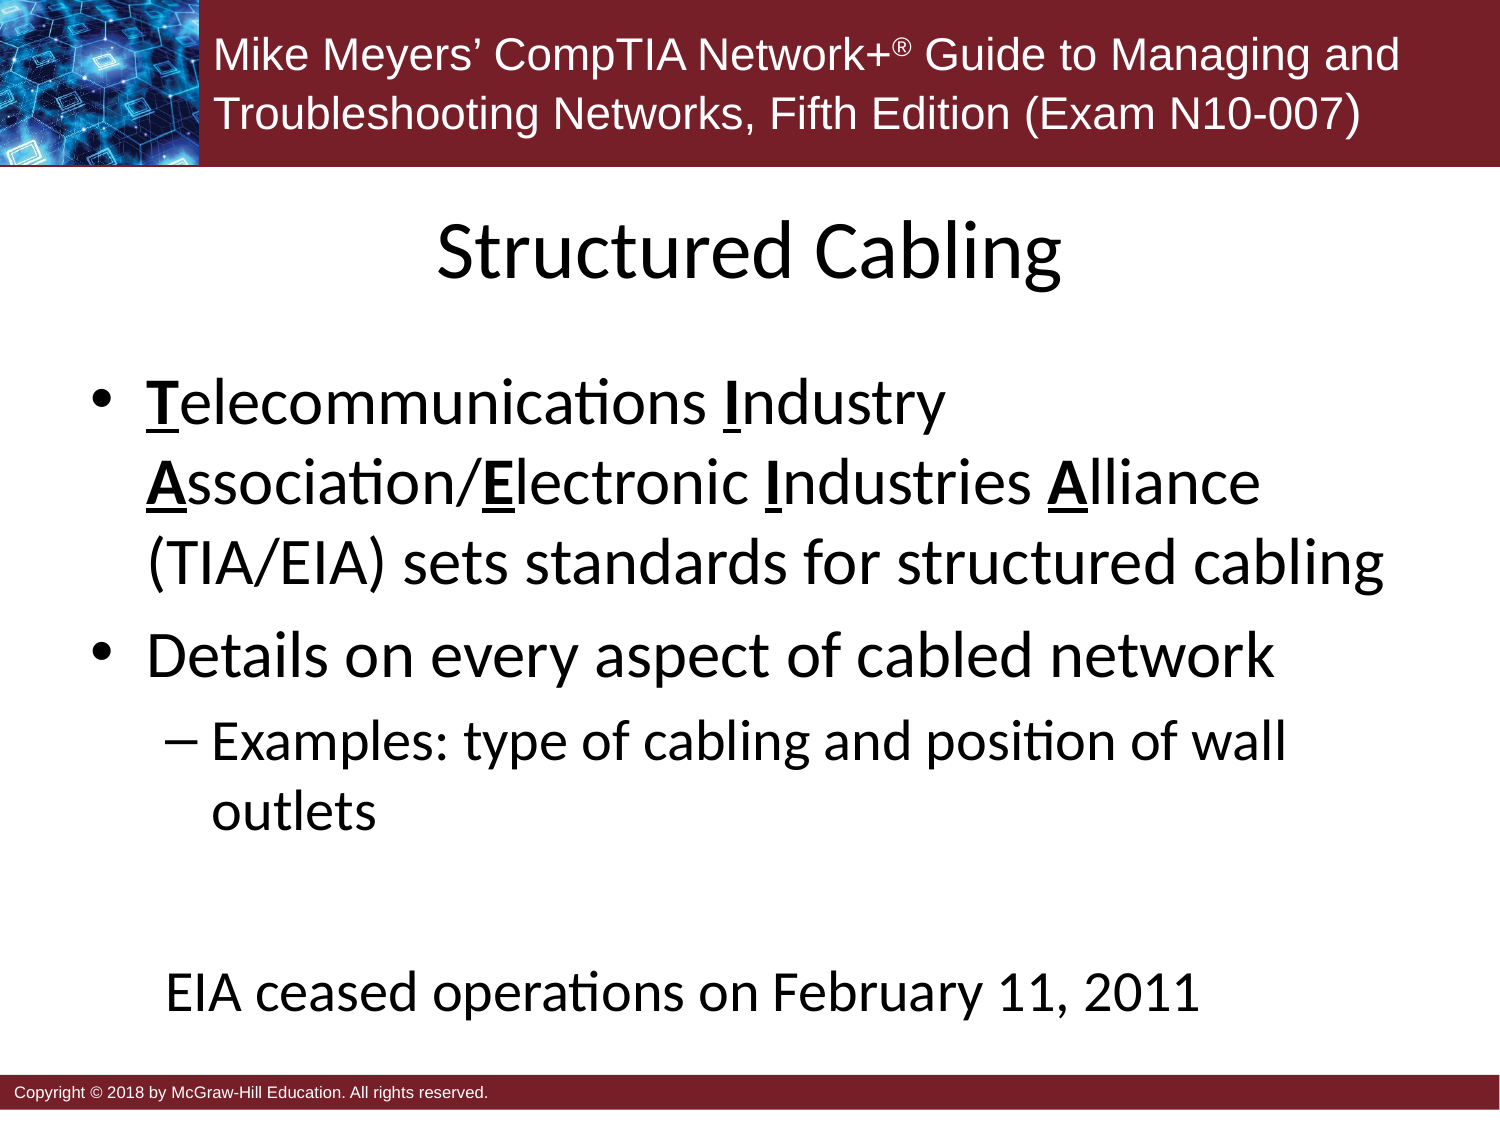

# Structured Cabling
Telecommunications Industry Association/Electronic Industries Alliance (TIA/EIA) sets standards for structured cabling
Details on every aspect of cabled network
Examples: type of cabling and position of wall outlets

EIA ceased operations on February 11, 2011